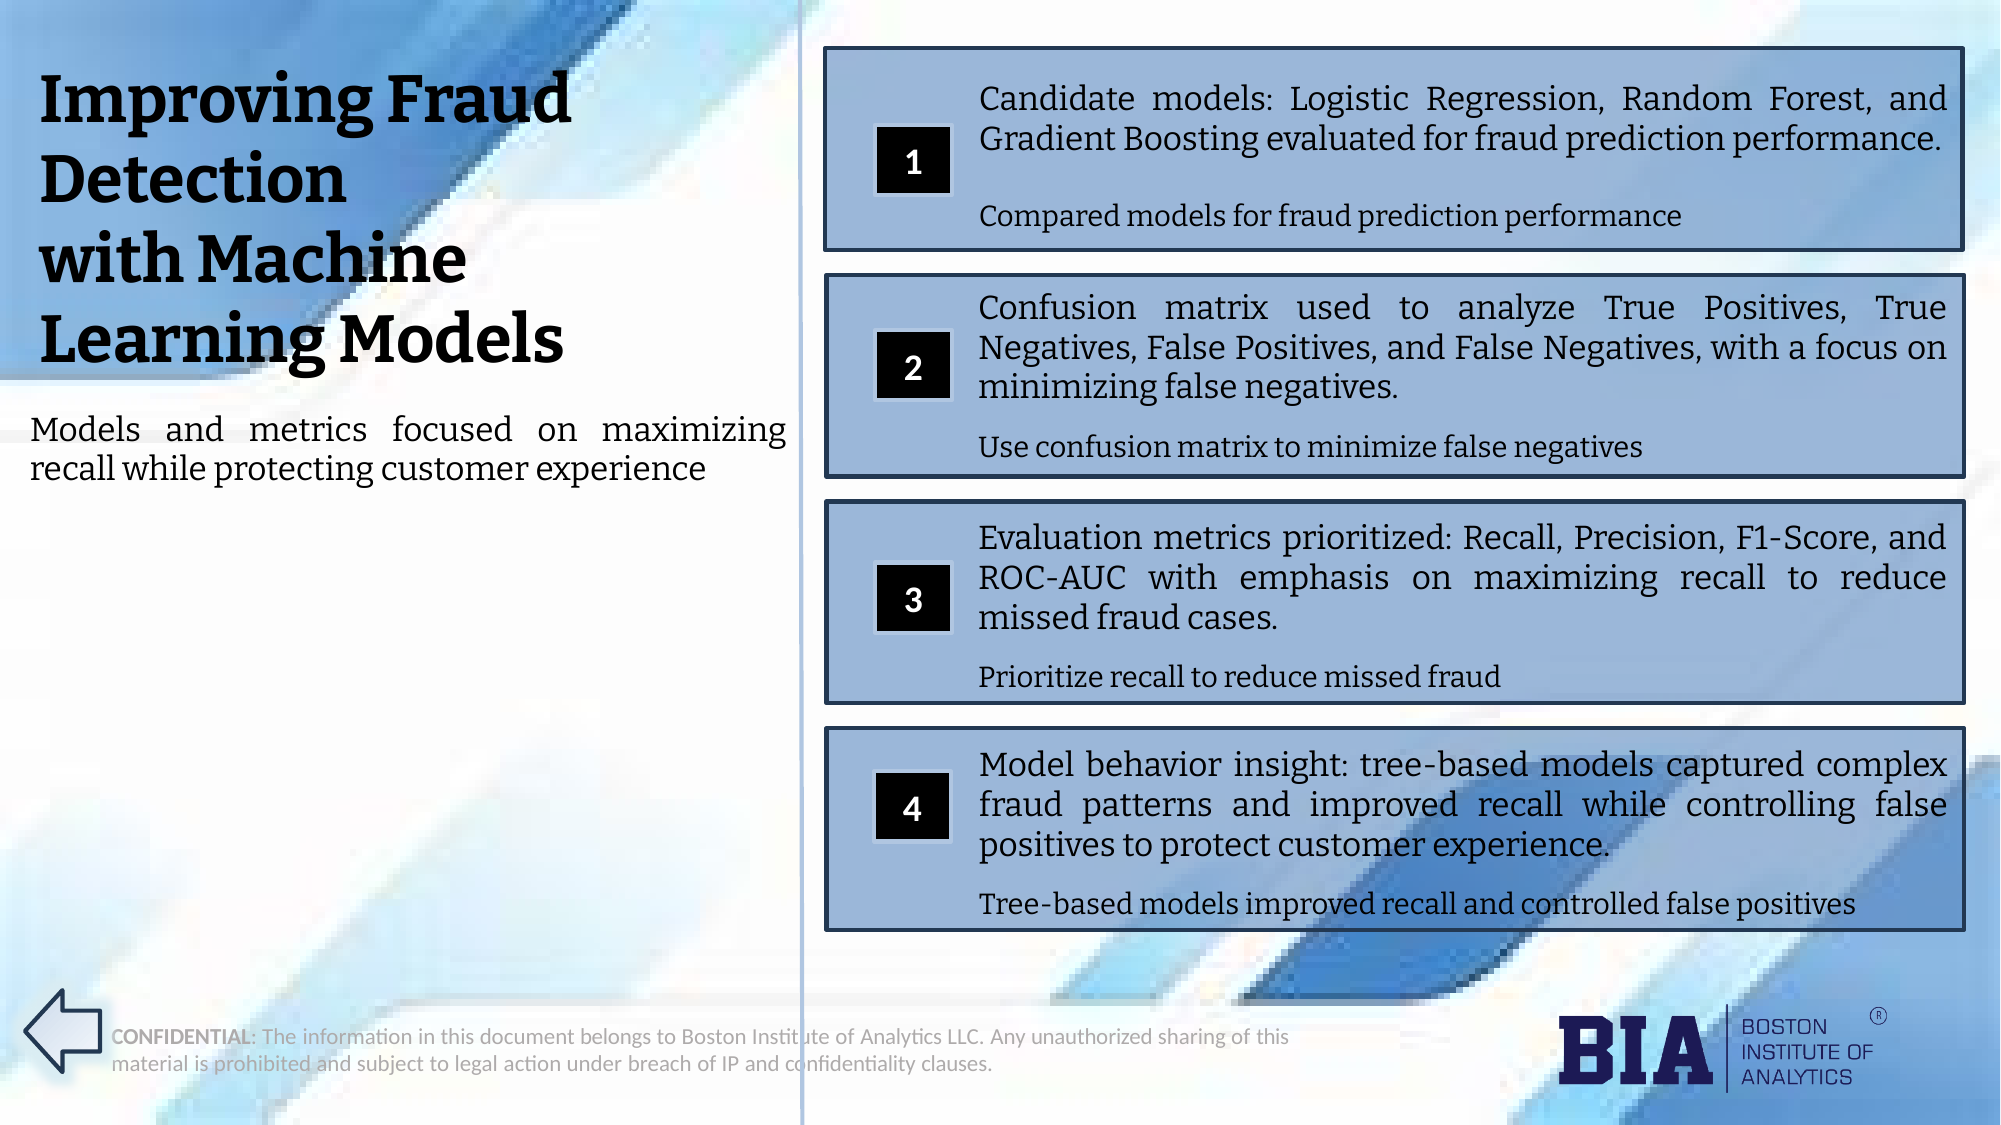

Improving Fraud Detection with Machine Learning Models

Candidate models: Logistic Regression, Random Forest, and Gradient Boosting evaluated for fraud prediction performance.

Compared models for fraud prediction performance
1

Confusion matrix used to analyze True Positives, True Negatives, False Positives, and False Negatives, with a focus on minimizing false negatives.

Use confusion matrix to minimize false negatives
2
Models and metrics focused on maximizing recall while protecting customer experience

Evaluation metrics prioritized: Recall, Precision, F1-Score, and ROC-AUC with emphasis on maximizing recall to reduce missed fraud cases.

Prioritize recall to reduce missed fraud
3

Model behavior insight: tree-based models captured complex fraud patterns and improved recall while controlling false positives to protect customer experience.

Tree-based models improved recall and controlled false positives
4

CONFIDENTIAL: The information in this document belongs to Boston Institute of Analytics LLC. Any unauthorized sharing of this material is prohibited and subject to legal action under breach of IP and confidentiality clauses.